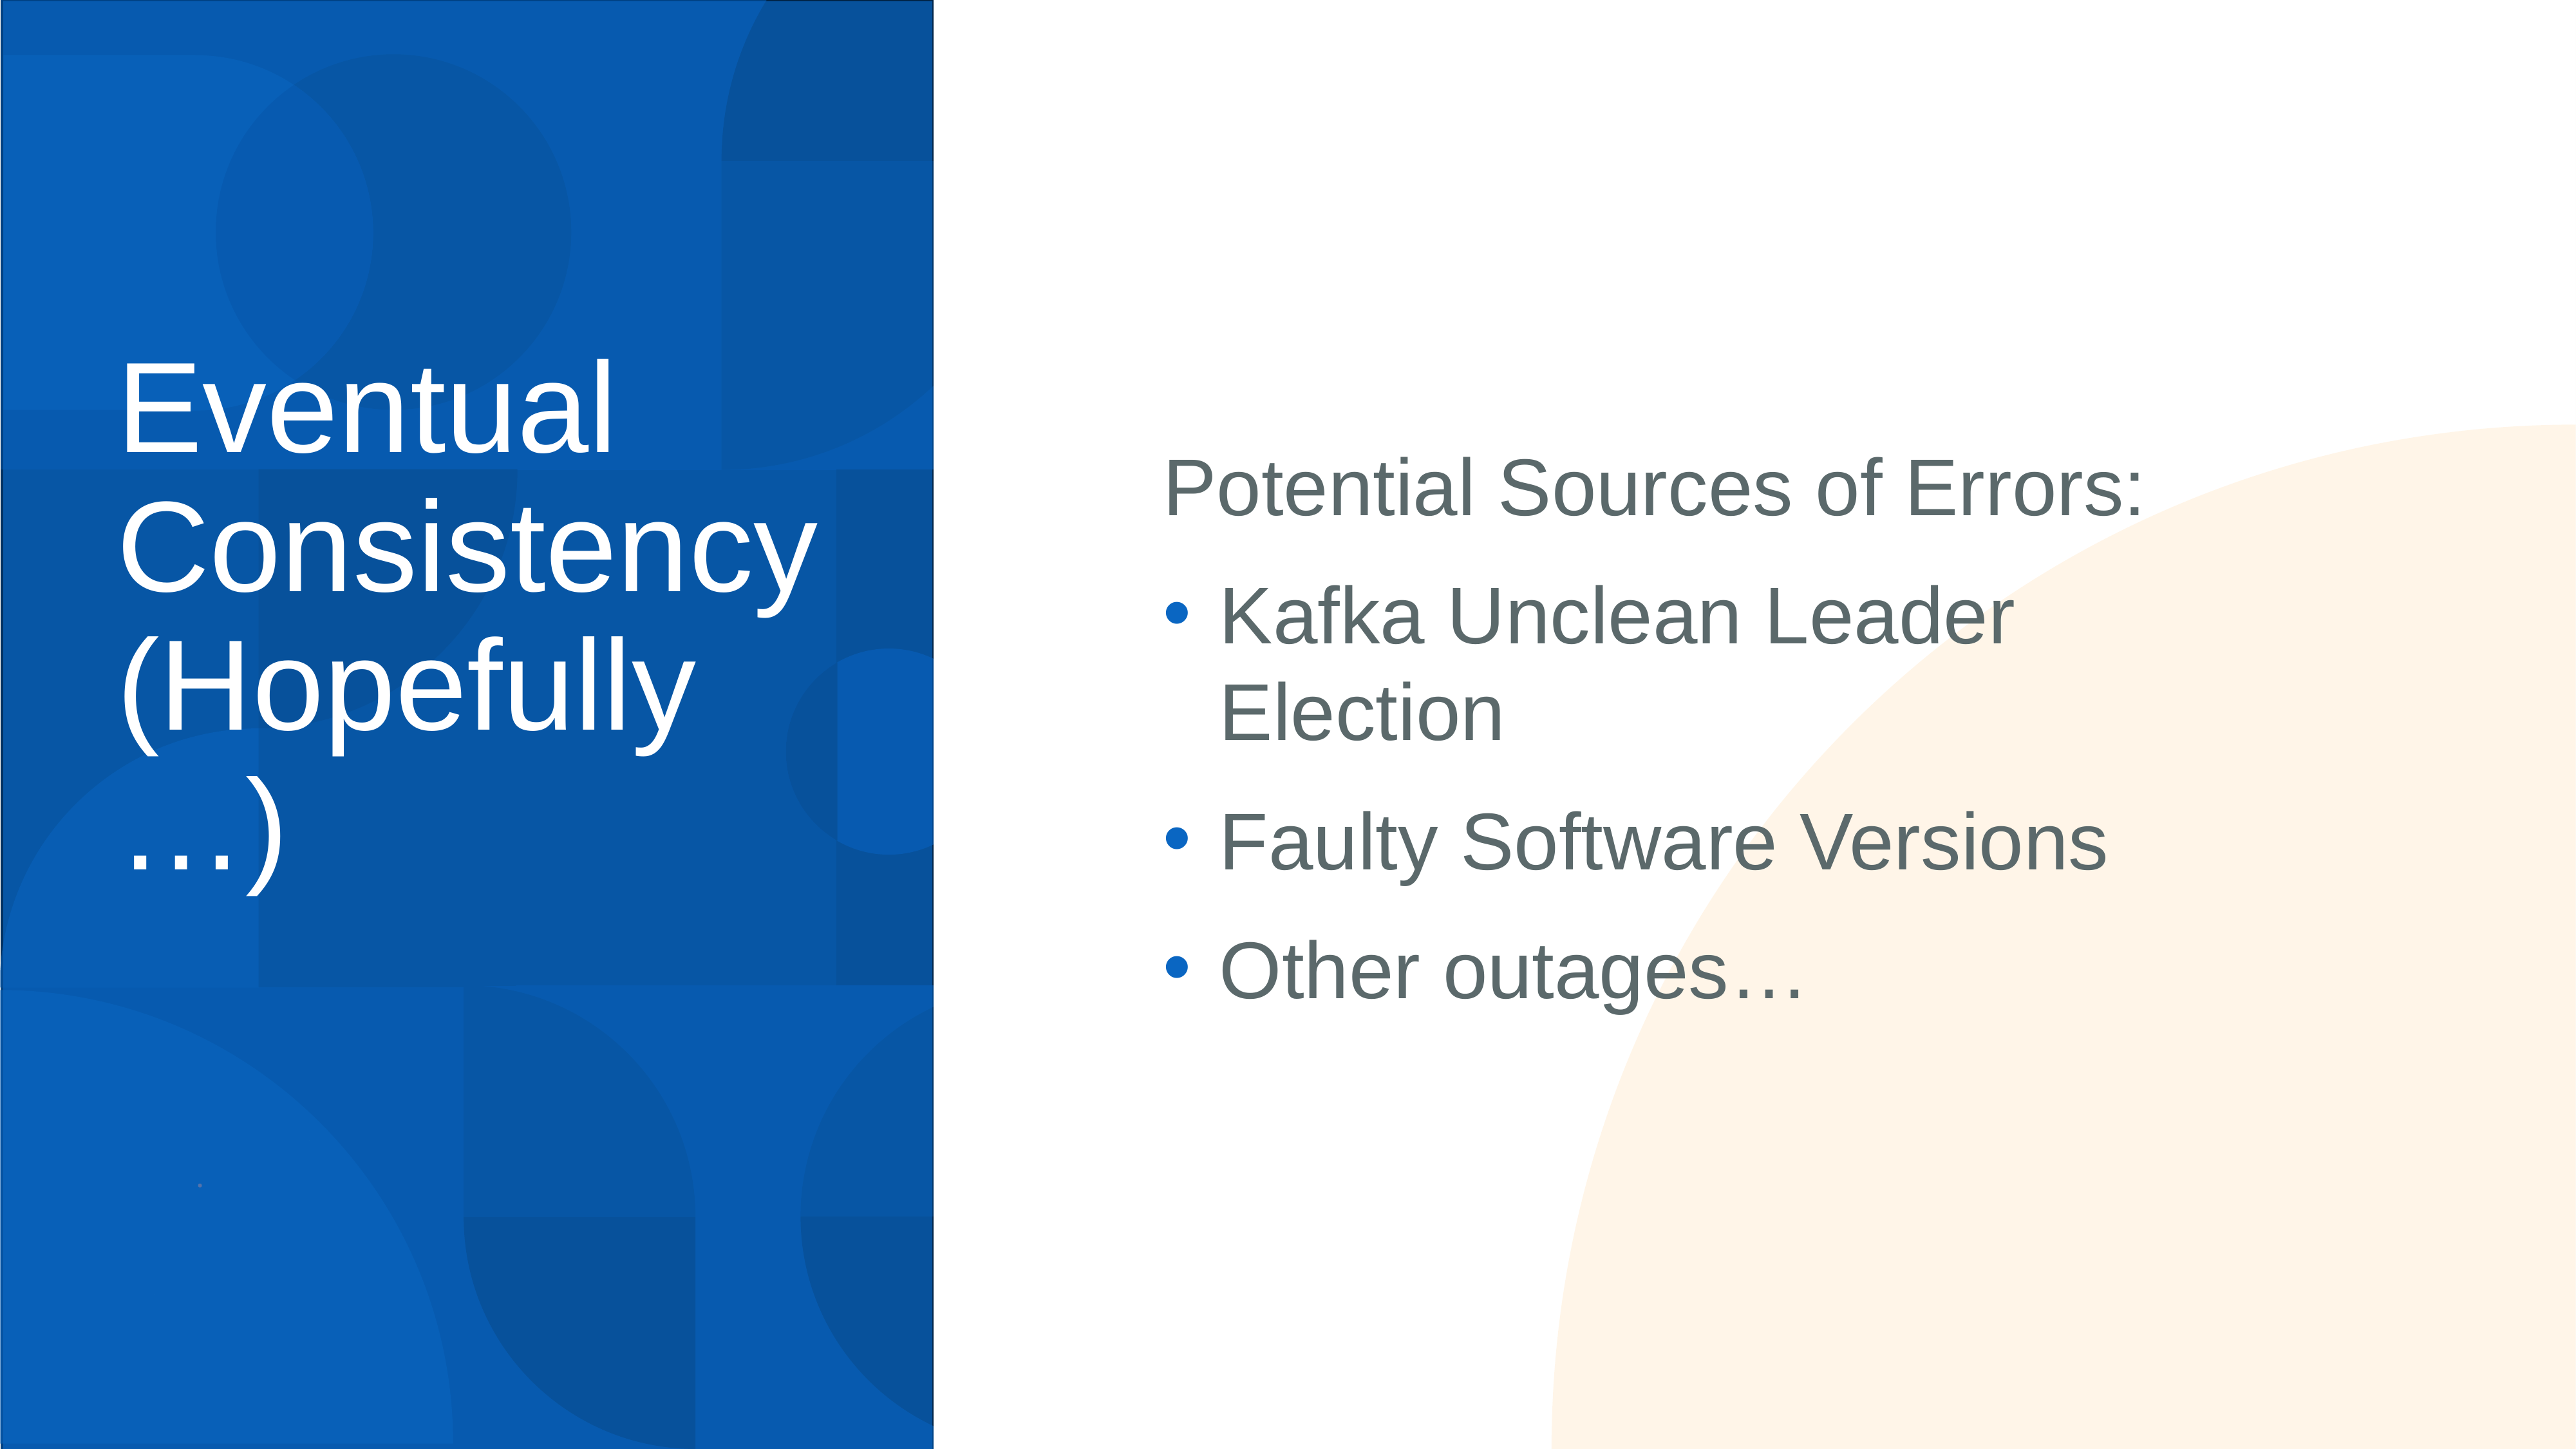

Potential Sources of Errors:
Kafka Unclean Leader Election
Faulty Software Versions
Other outages…
# Eventual Consistency (Hopefully…)